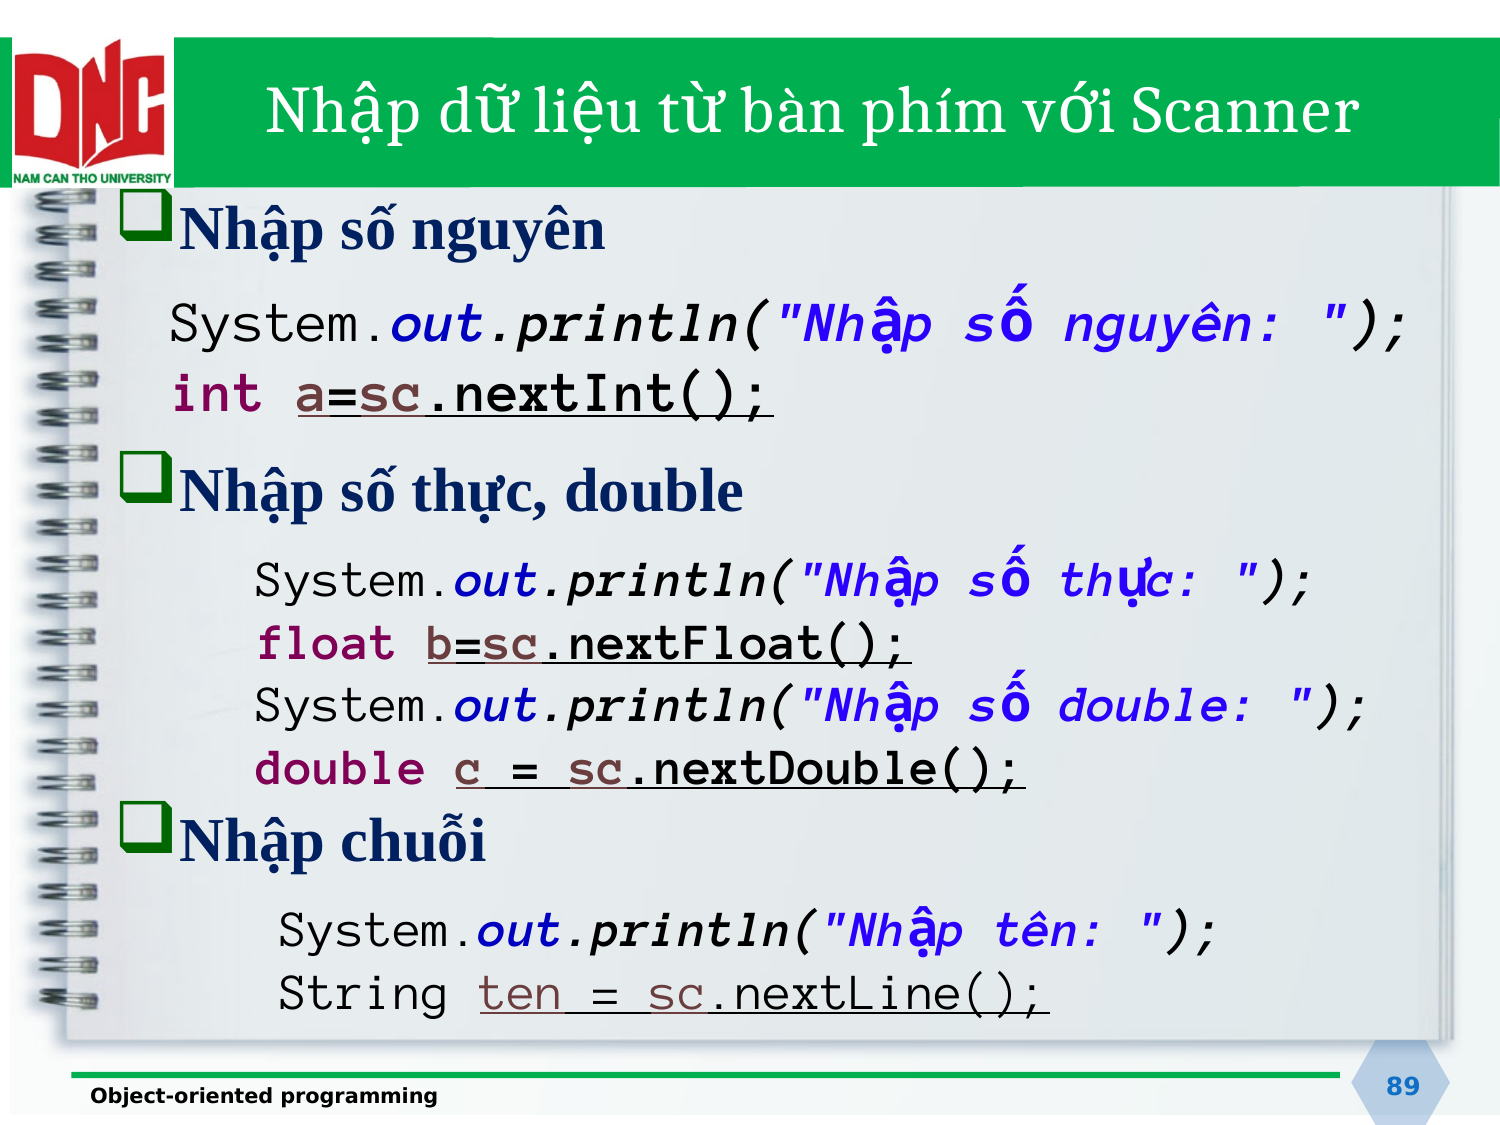

# Nhập dữ liệu từ bàn phím với Scanner
Nhập số nguyên

Nhập số thực, double

Nhập chuỗi
System.out.println("Nhập số nguyên: ");
int a=sc.nextInt();
System.out.println("Nhập số thực: ");
float b=sc.nextFloat();
System.out.println("Nhập số double: ");
double c = sc.nextDouble();
System.out.println("Nhập tên: ");
String ten = sc.nextLine();
89
Object-oriented programming